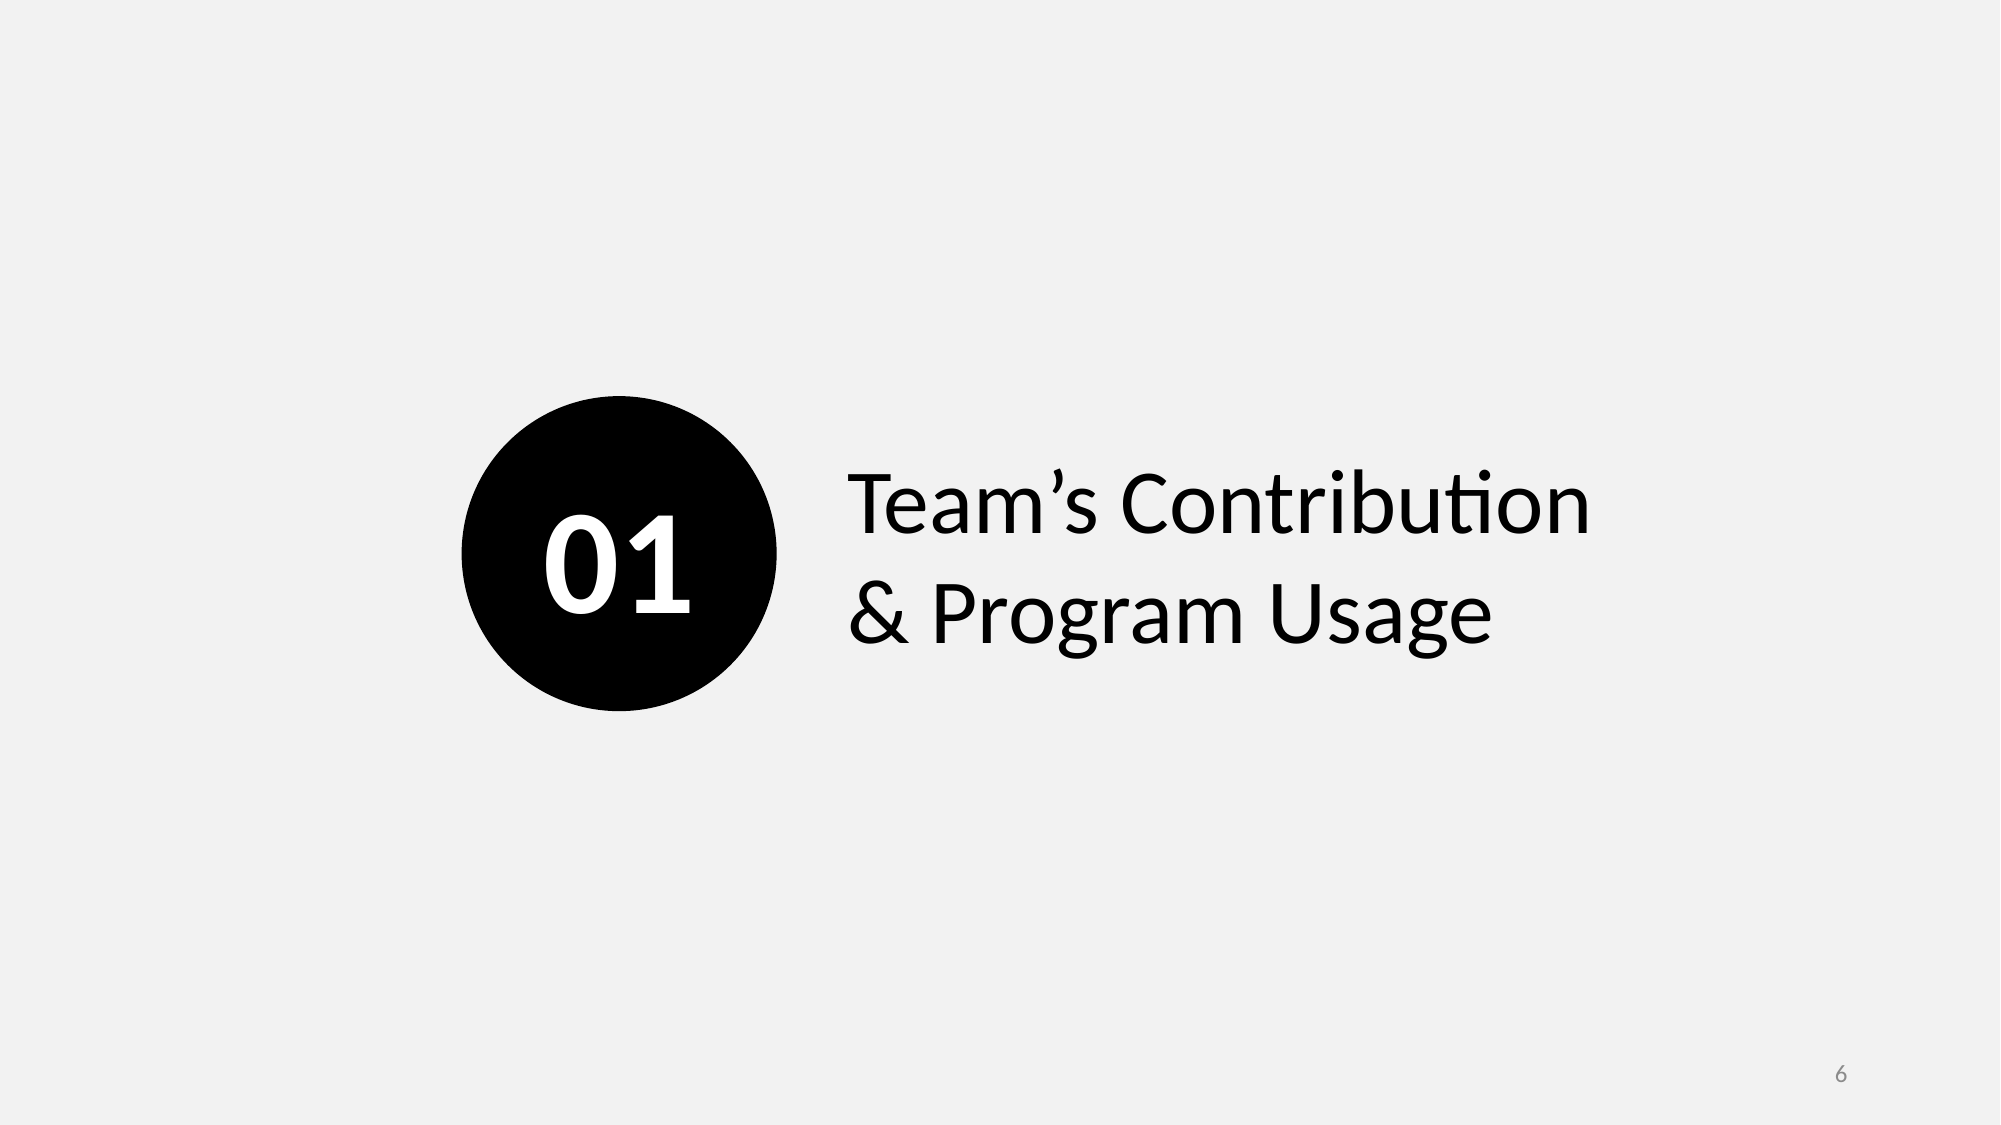

01
Team’s Contribution
& Program Usage
6